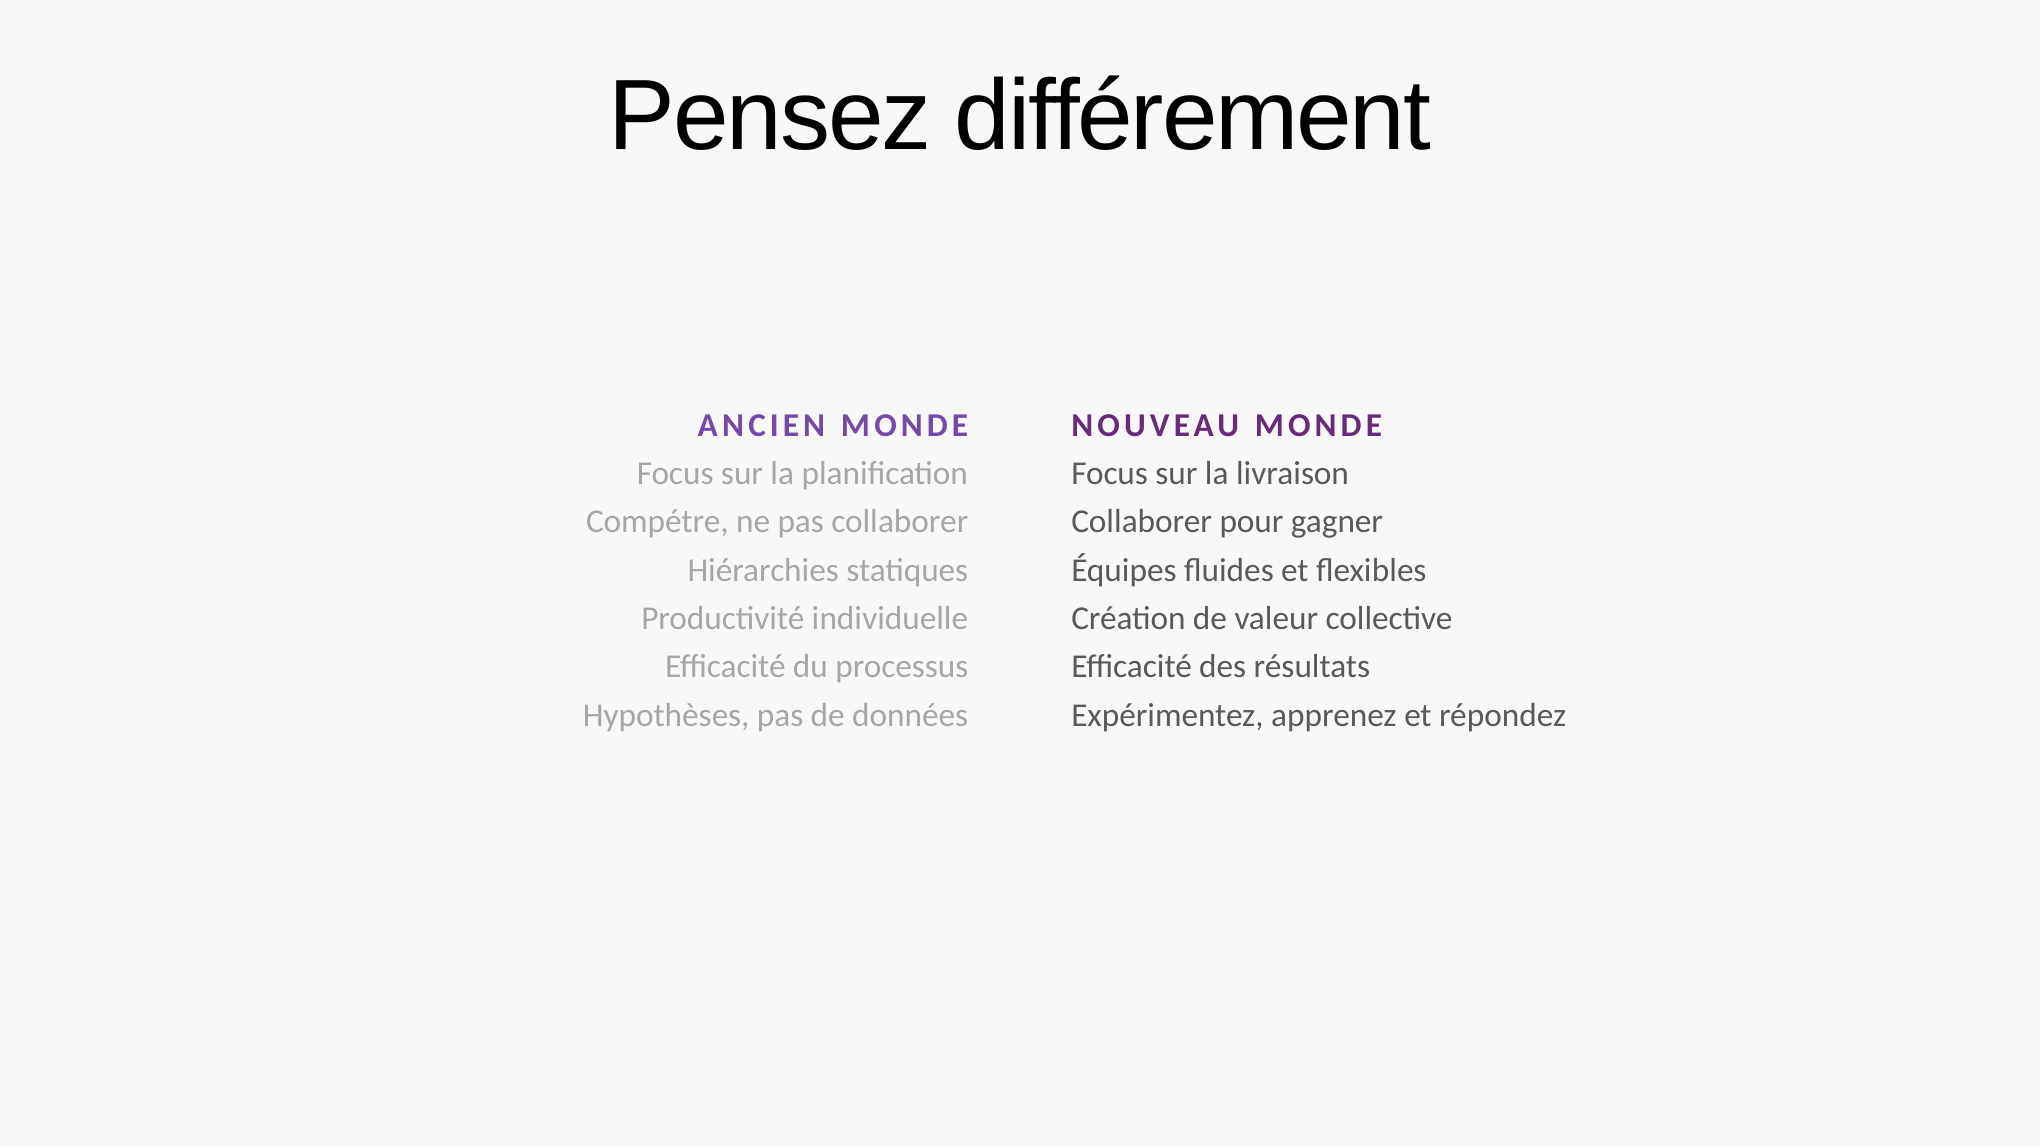

# Pensez différement
ANCIEN MONDE
Focus sur la planification
Compétre, ne pas collaborer
Hiérarchies statiques
Productivité individuelle
Efficacité du processus
Hypothèses, pas de données
NOUVEAU MONDE
Focus sur la livraison
Collaborer pour gagner
Équipes fluides et flexibles
Création de valeur collective
Efficacité des résultats
Expérimentez, apprenez et répondez